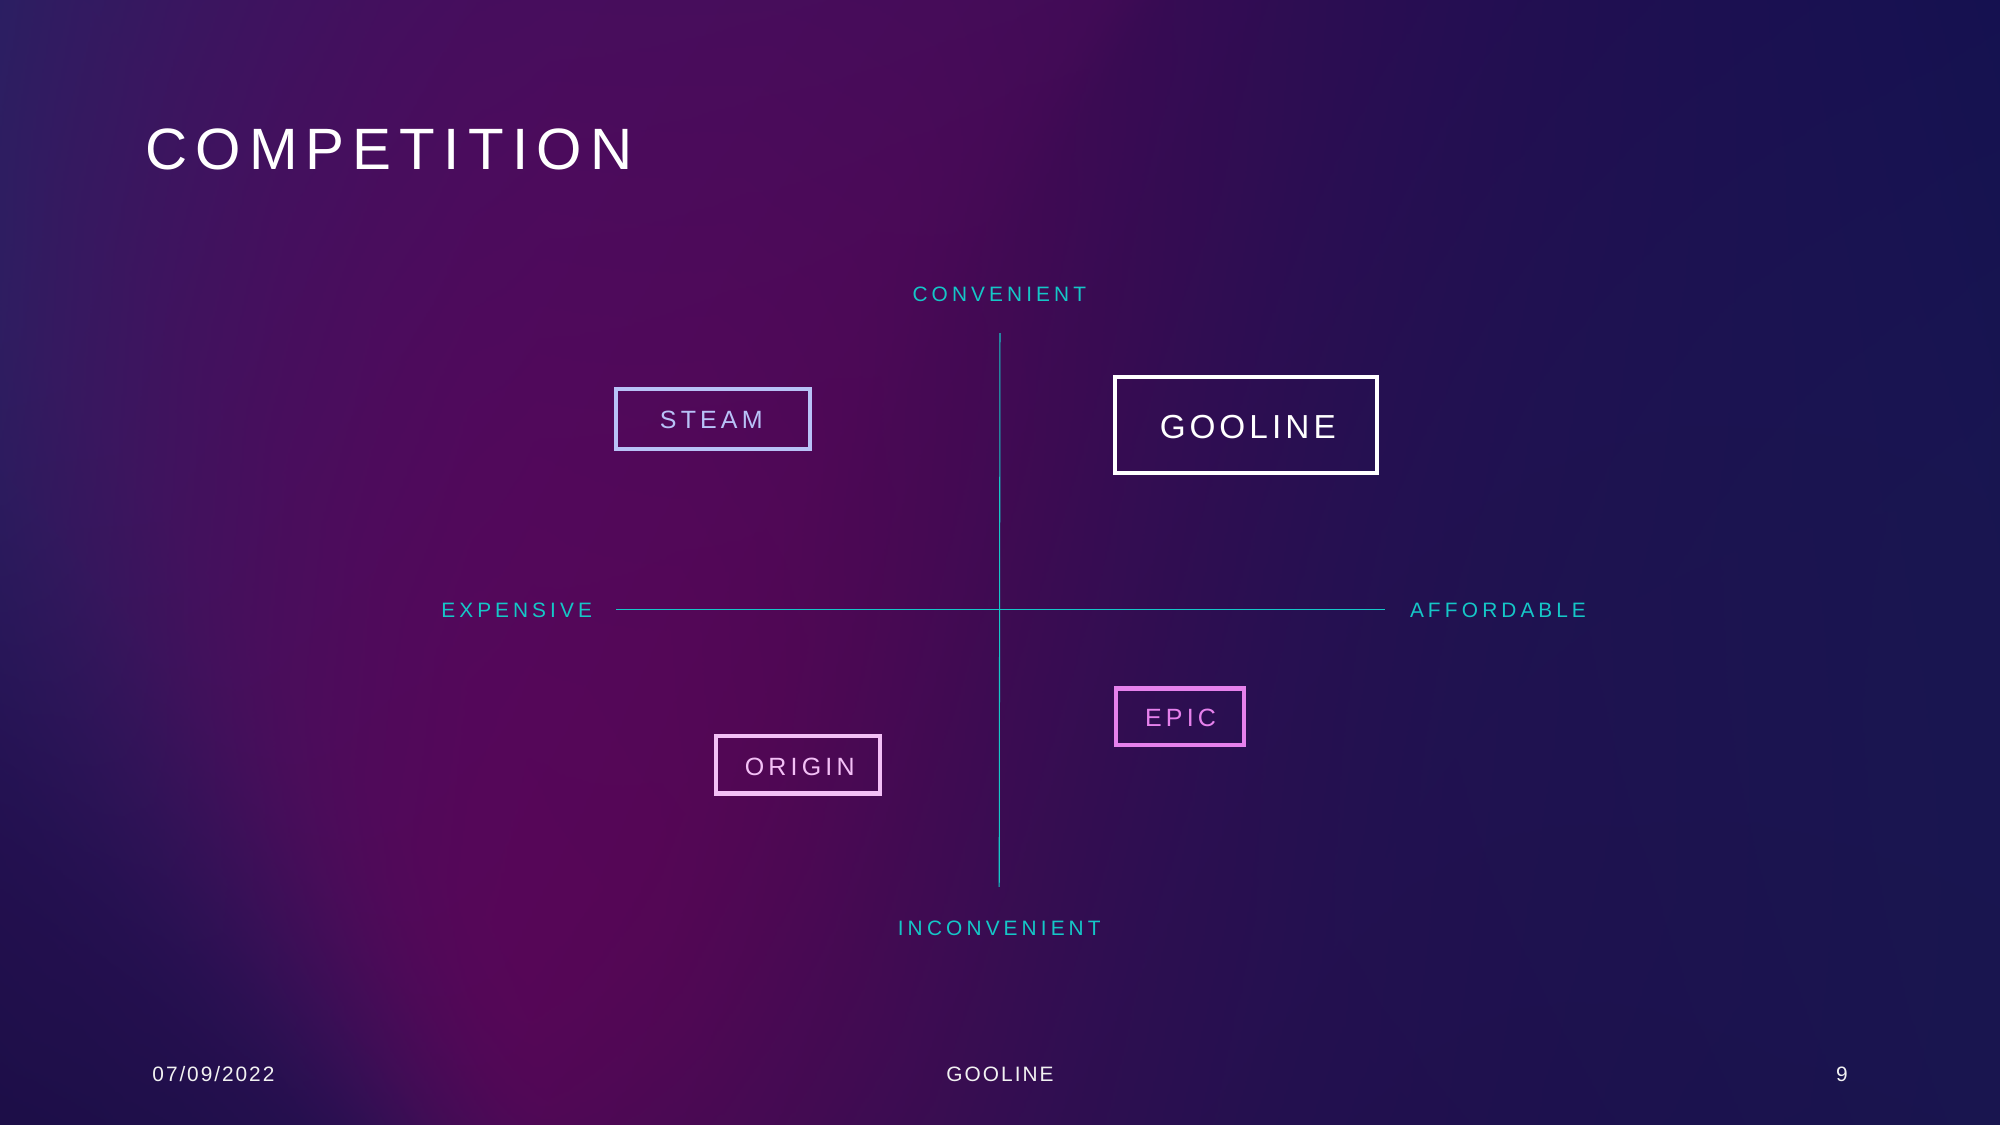

# competition
Convenient
GOOLINE

STEAM

Expensive​
Affordable
      EPIC

   ORIGIN

Inconvenient​
07/09/2022
GOOLINE
9